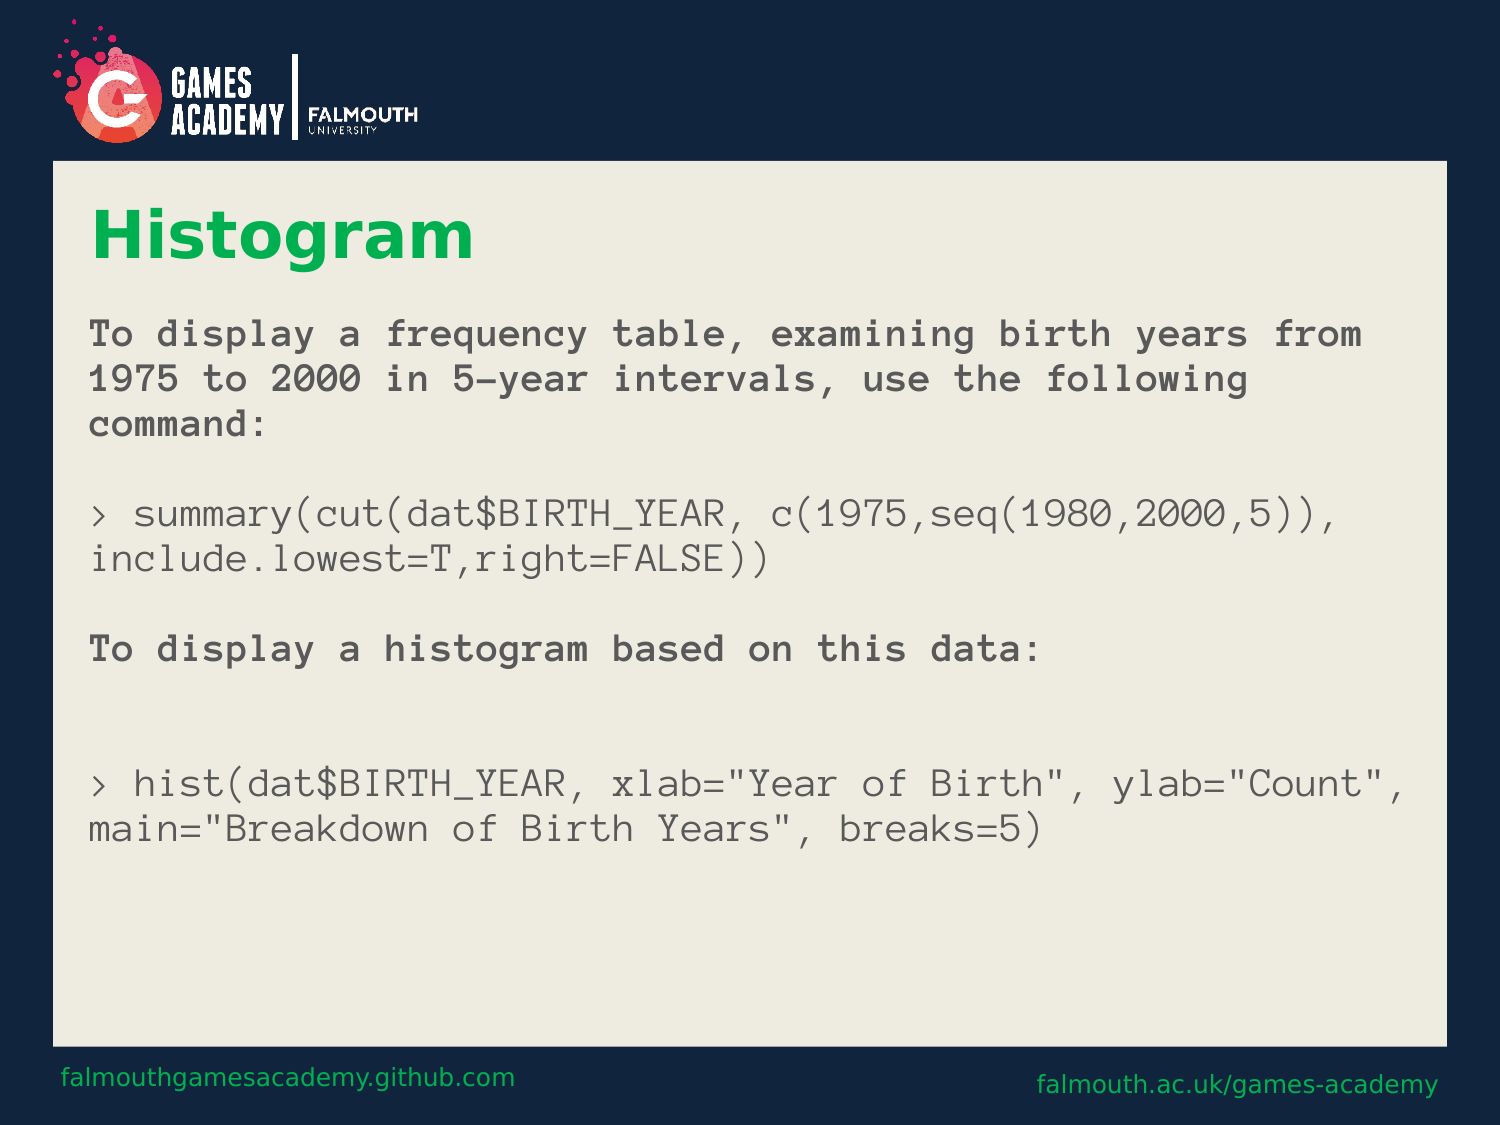

# Histogram
To display a frequency table, examining birth years from 1975 to 2000 in 5-year intervals, use the following command:

> summary(cut(dat$BIRTH_YEAR, c(1975,seq(1980,2000,5)), include.lowest=T,right=FALSE))

To display a histogram based on this data:

> hist(dat$BIRTH_YEAR, xlab="Year of Birth", ylab="Count", main="Breakdown of Birth Years", breaks=5)